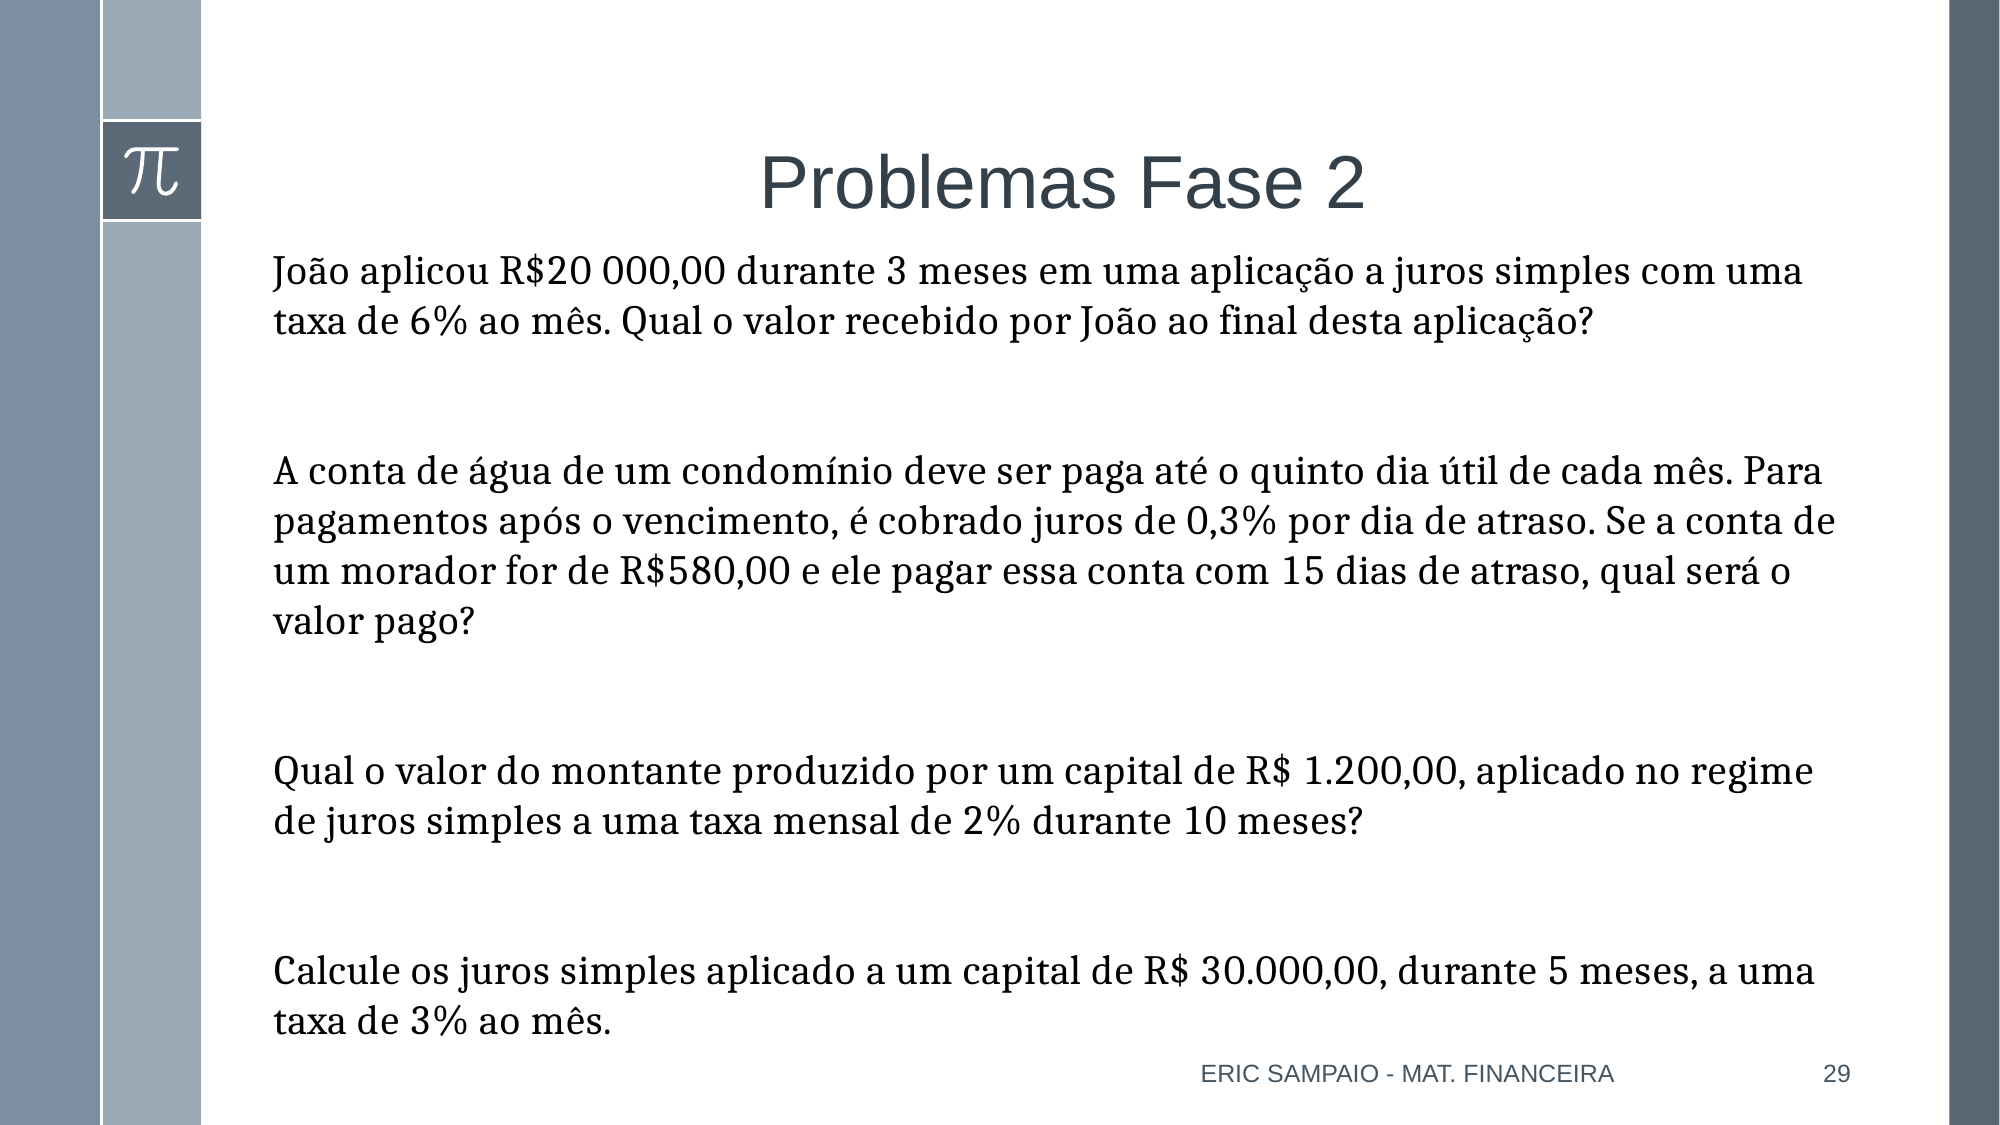

# Problemas Fase 2
João aplicou R$20 000,00 durante 3 meses em uma aplicação a juros simples com uma taxa de 6% ao mês. Qual o valor recebido por João ao final desta aplicação?

A conta de água de um condomínio deve ser paga até o quinto dia útil de cada mês. Para pagamentos após o vencimento, é cobrado juros de 0,3% por dia de atraso. Se a conta de um morador for de R$580,00 e ele pagar essa conta com 15 dias de atraso, qual será o valor pago?

Qual o valor do montante produzido por um capital de R$ 1.200,00, aplicado no regime de juros simples a uma taxa mensal de 2% durante 10 meses?

Calcule os juros simples aplicado a um capital de R$ 30.000,00, durante 5 meses, a uma taxa de 3% ao mês.

Eric Sampaio - Mat. Financeira
29